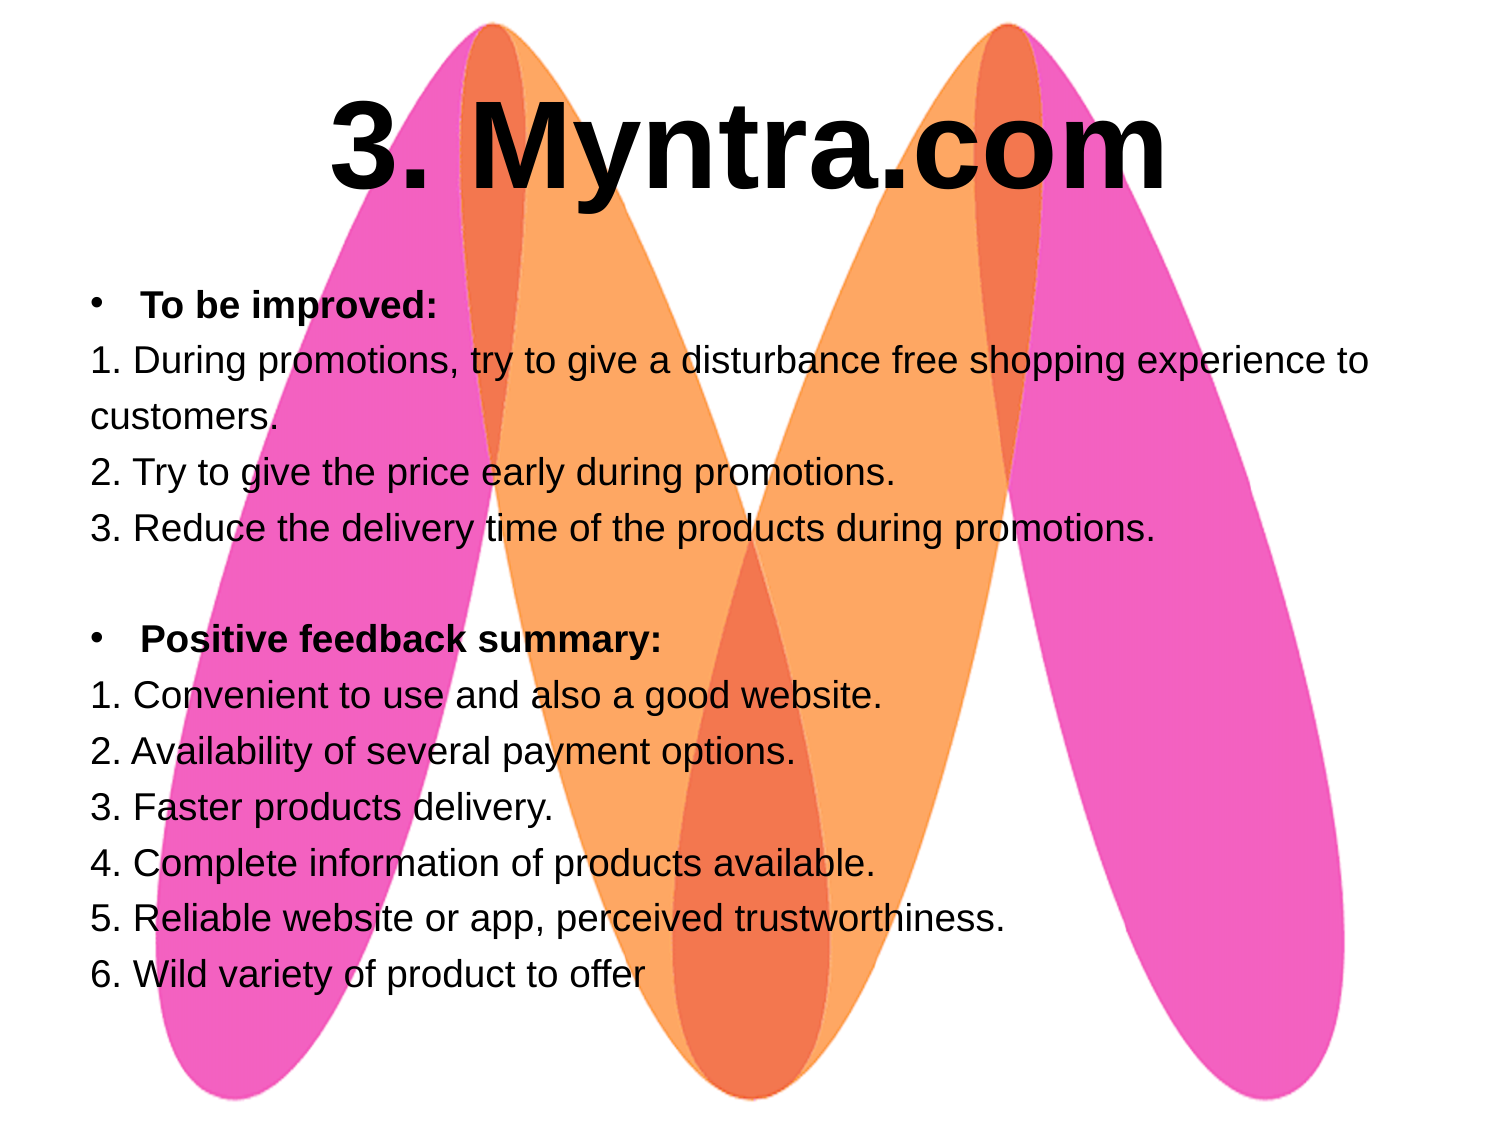

# 3. Myntra.com
To be improved:
1. During promotions, try to give a disturbance free shopping experience to customers.
2. Try to give the price early during promotions.
3. Reduce the delivery time of the products during promotions.
Positive feedback summary:
1. Convenient to use and also a good website.
2. Availability of several payment options.
3. Faster products delivery.
4. Complete information of products available.
5. Reliable website or app, perceived trustworthiness.
6. Wild variety of product to offer